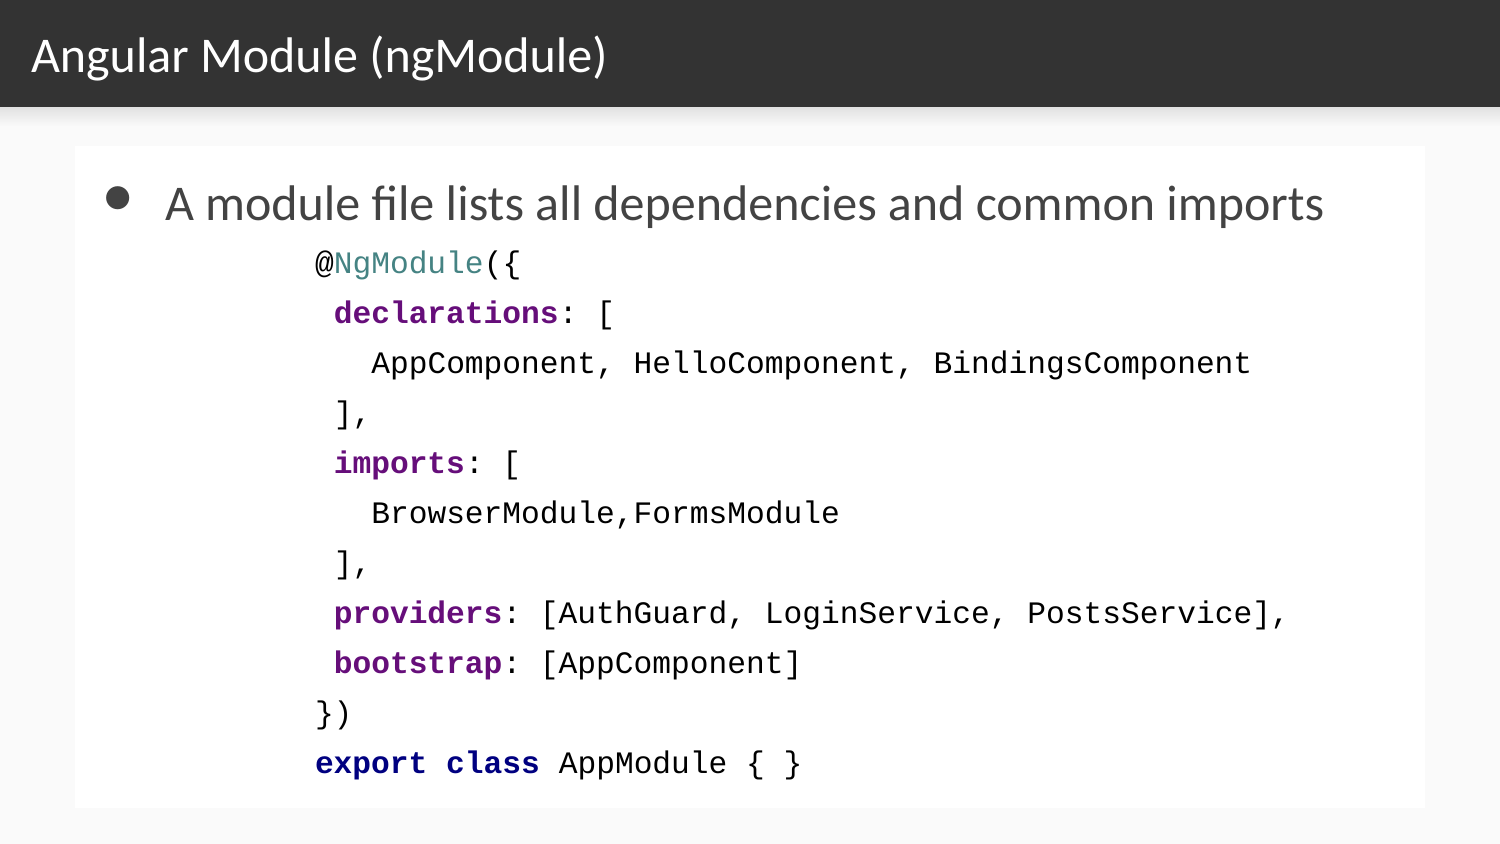

# Angular Module (ngModule)
A module file lists all dependencies and common imports
@NgModule({
 declarations: [
   AppComponent, HelloComponent, BindingsComponent
 ],
 imports: [
   BrowserModule,FormsModule
 ],
 providers: [AuthGuard, LoginService, PostsService],
 bootstrap: [AppComponent]
})
export class AppModule { }